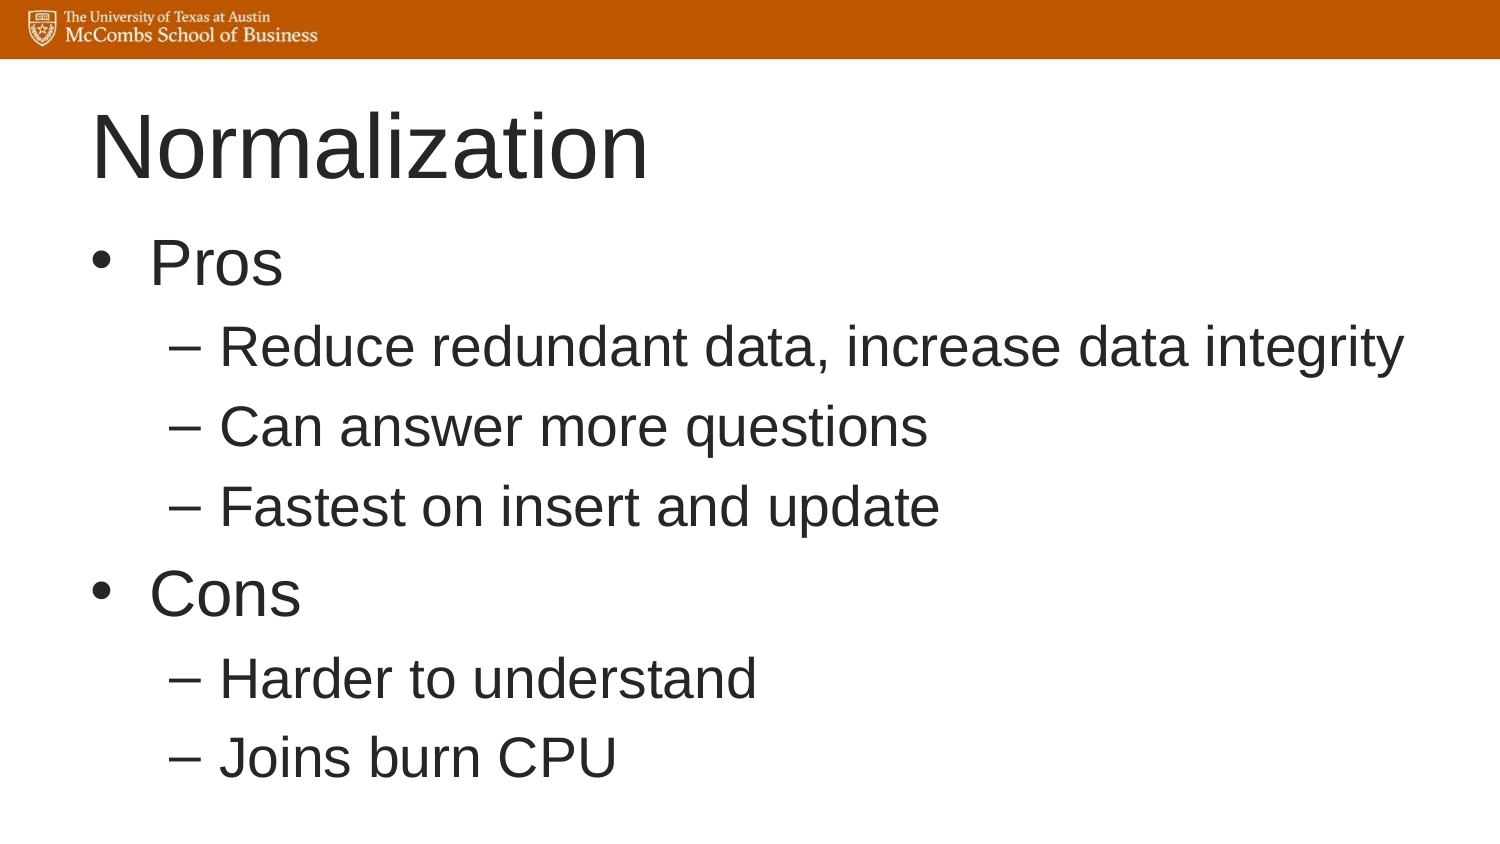

# Normalization
Pros
Reduce redundant data, increase data integrity
Can answer more questions
Fastest on insert and update
Cons
Harder to understand
Joins burn CPU